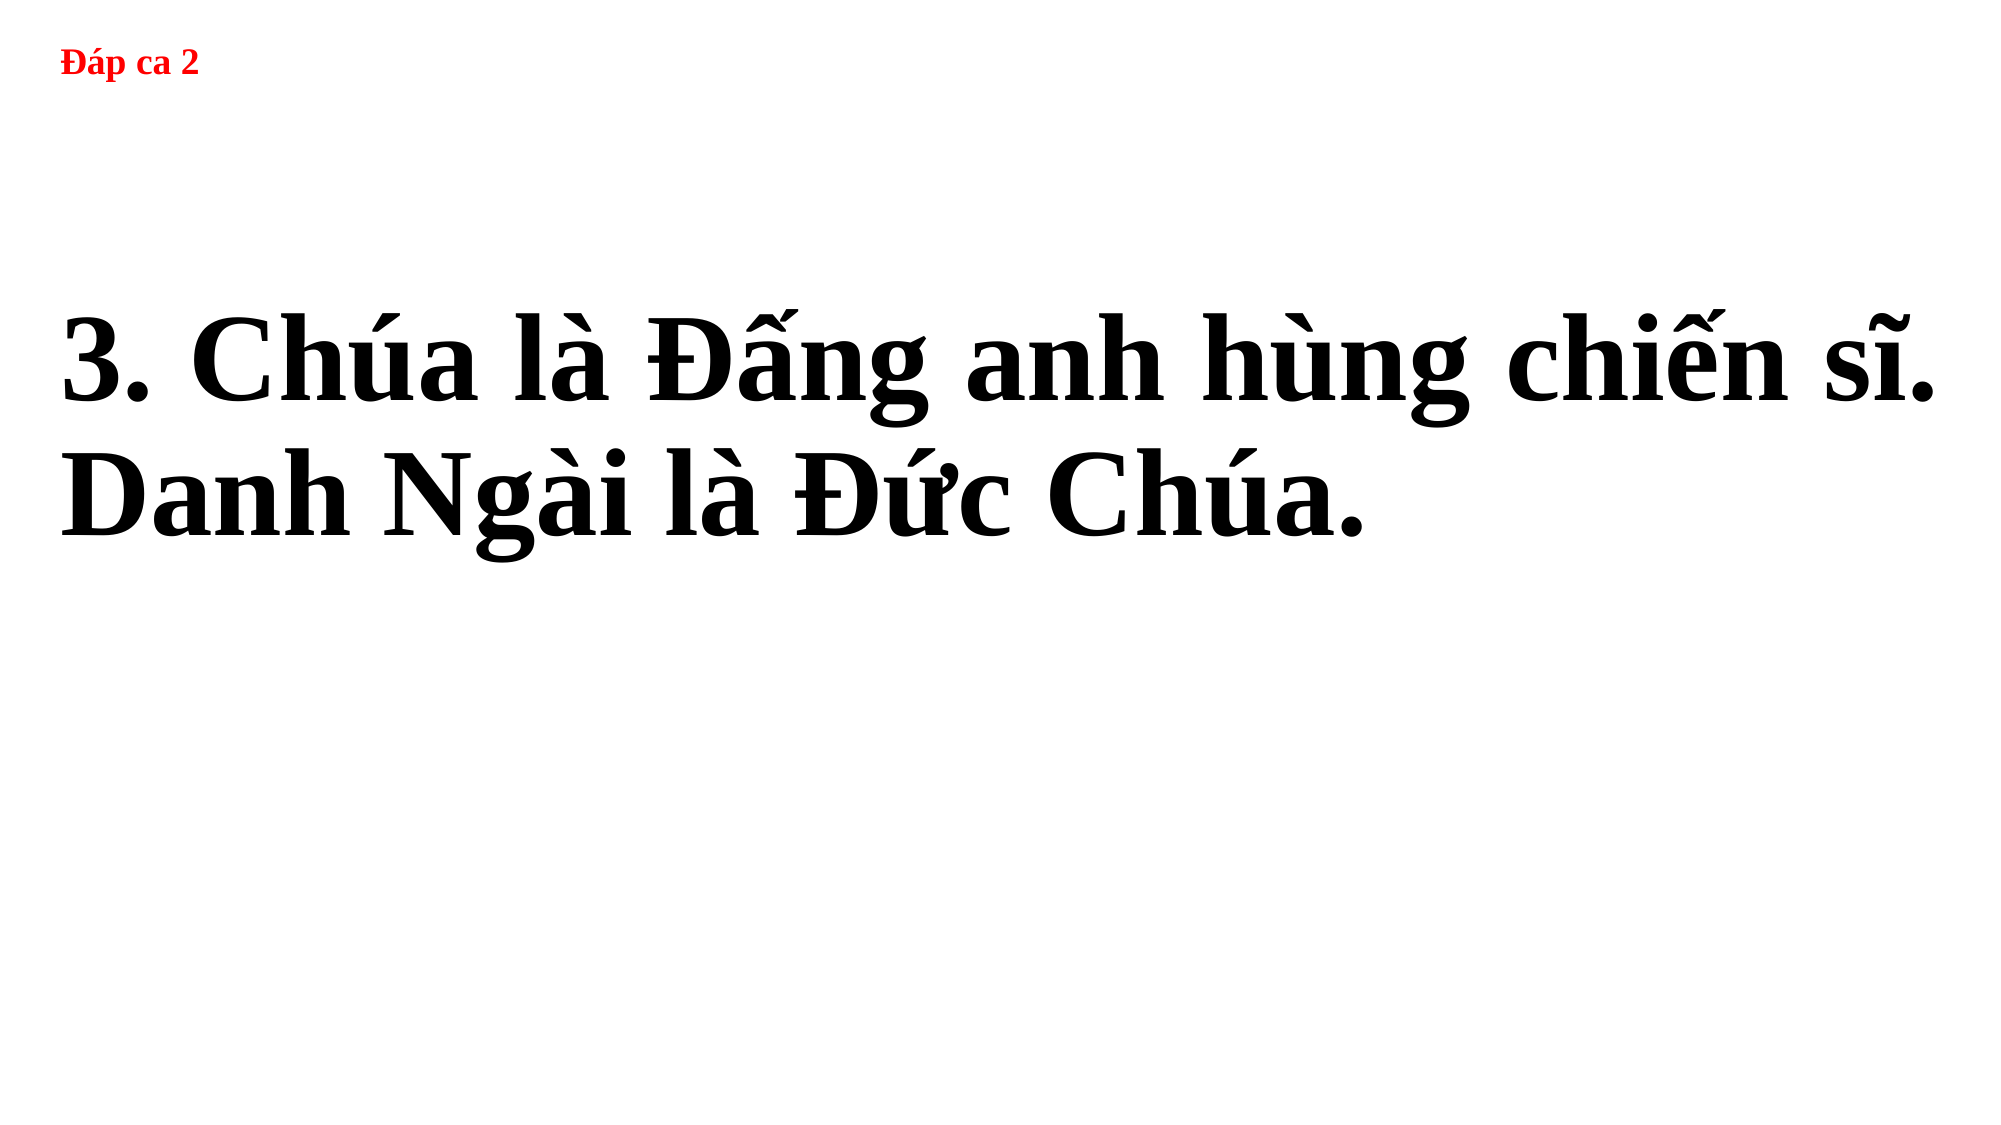

# Đáp ca 2
3. Chúa là Đấng anh hùng chiến sĩ. Danh Ngài là Đức Chúa.